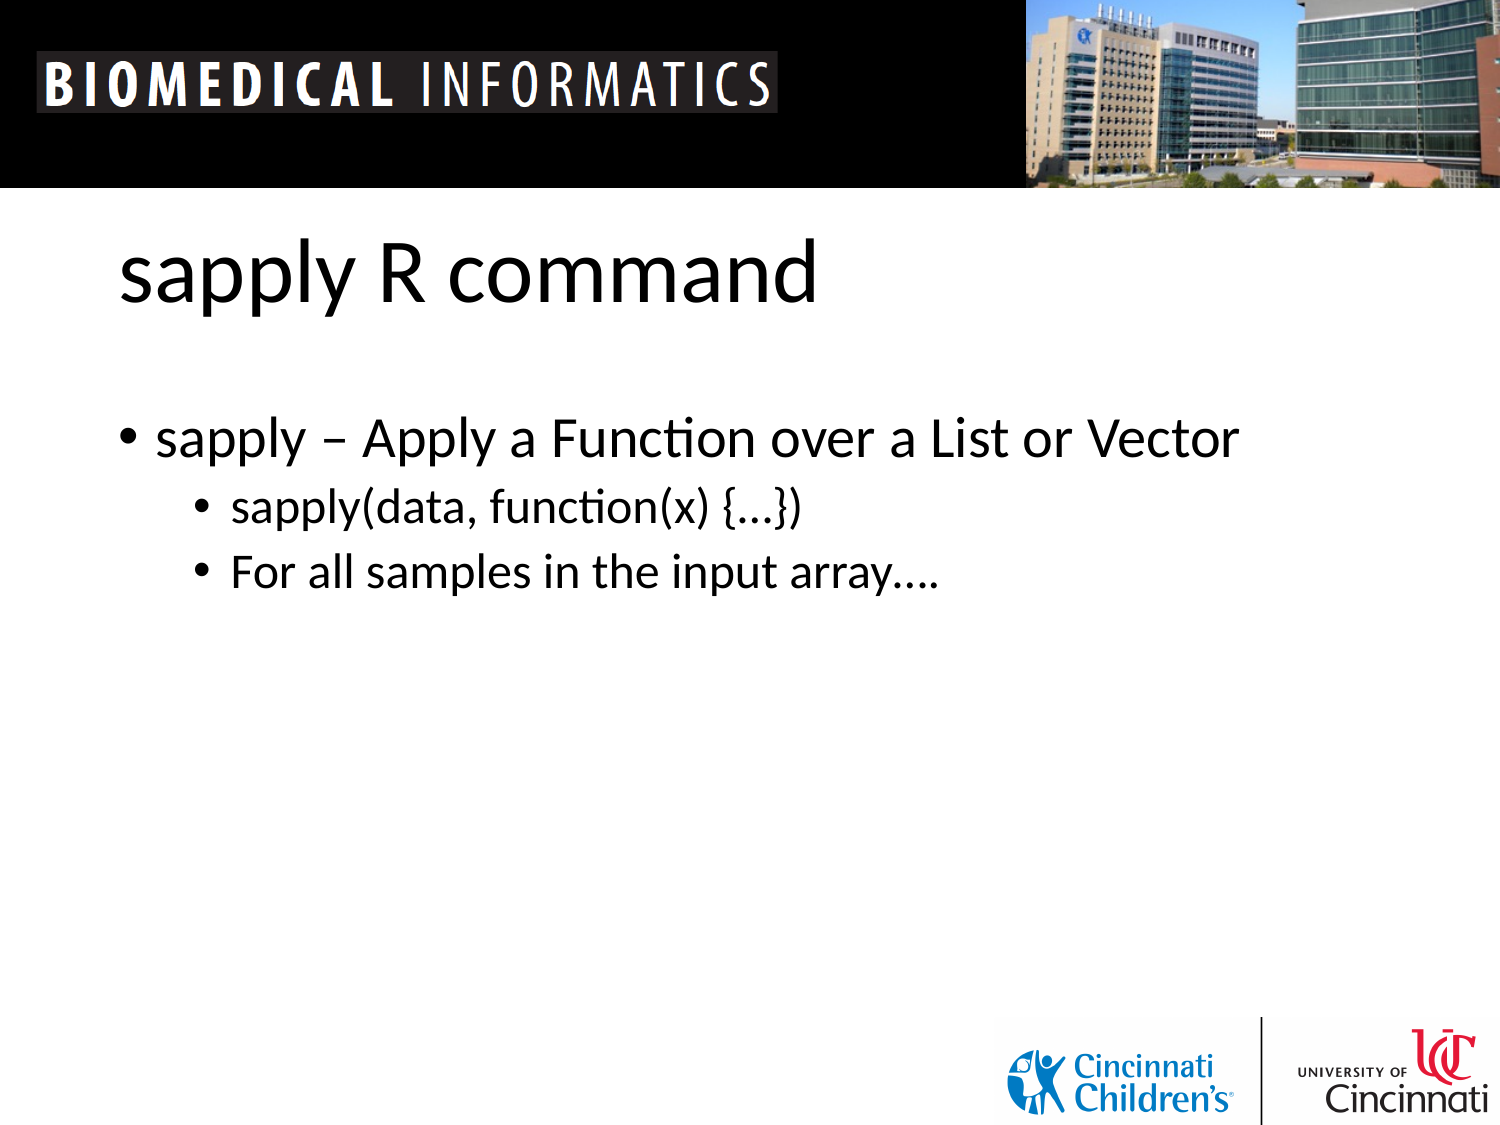

# sapply R command
sapply – Apply a Function over a List or Vector
sapply(data, function(x) {…})
For all samples in the input array….